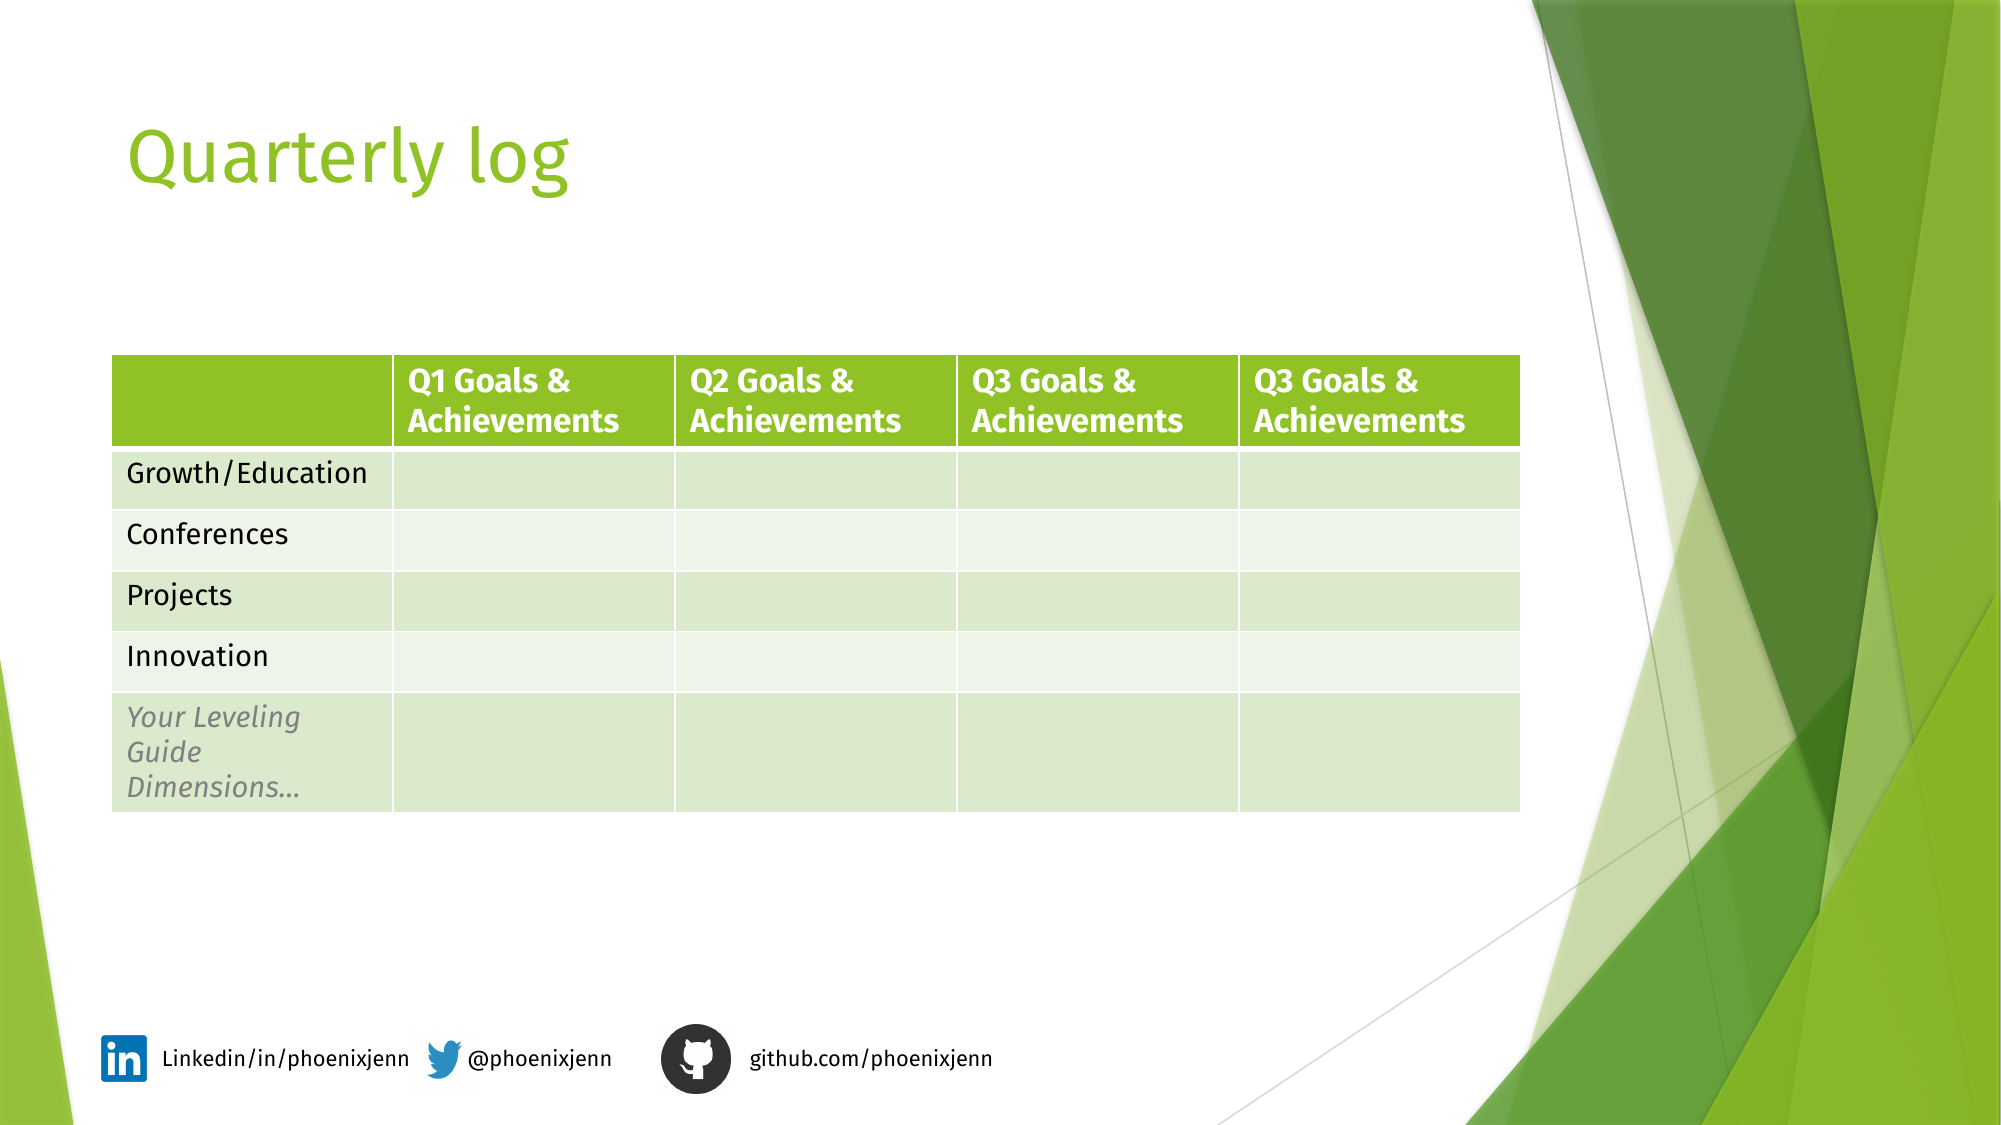

# Quarterly log
|  | Q1 Goals & Achievements | Q2 Goals & Achievements | Q3 Goals & Achievements | Q3 Goals & Achievements |
| --- | --- | --- | --- | --- |
| Growth/Education |  |  |  |  |
| Conferences |  |  |  |  |
| Projects |  |  |  |  |
| Innovation |  |  |  |  |
| Your Leveling Guide Dimensions… |  |  |  |  |